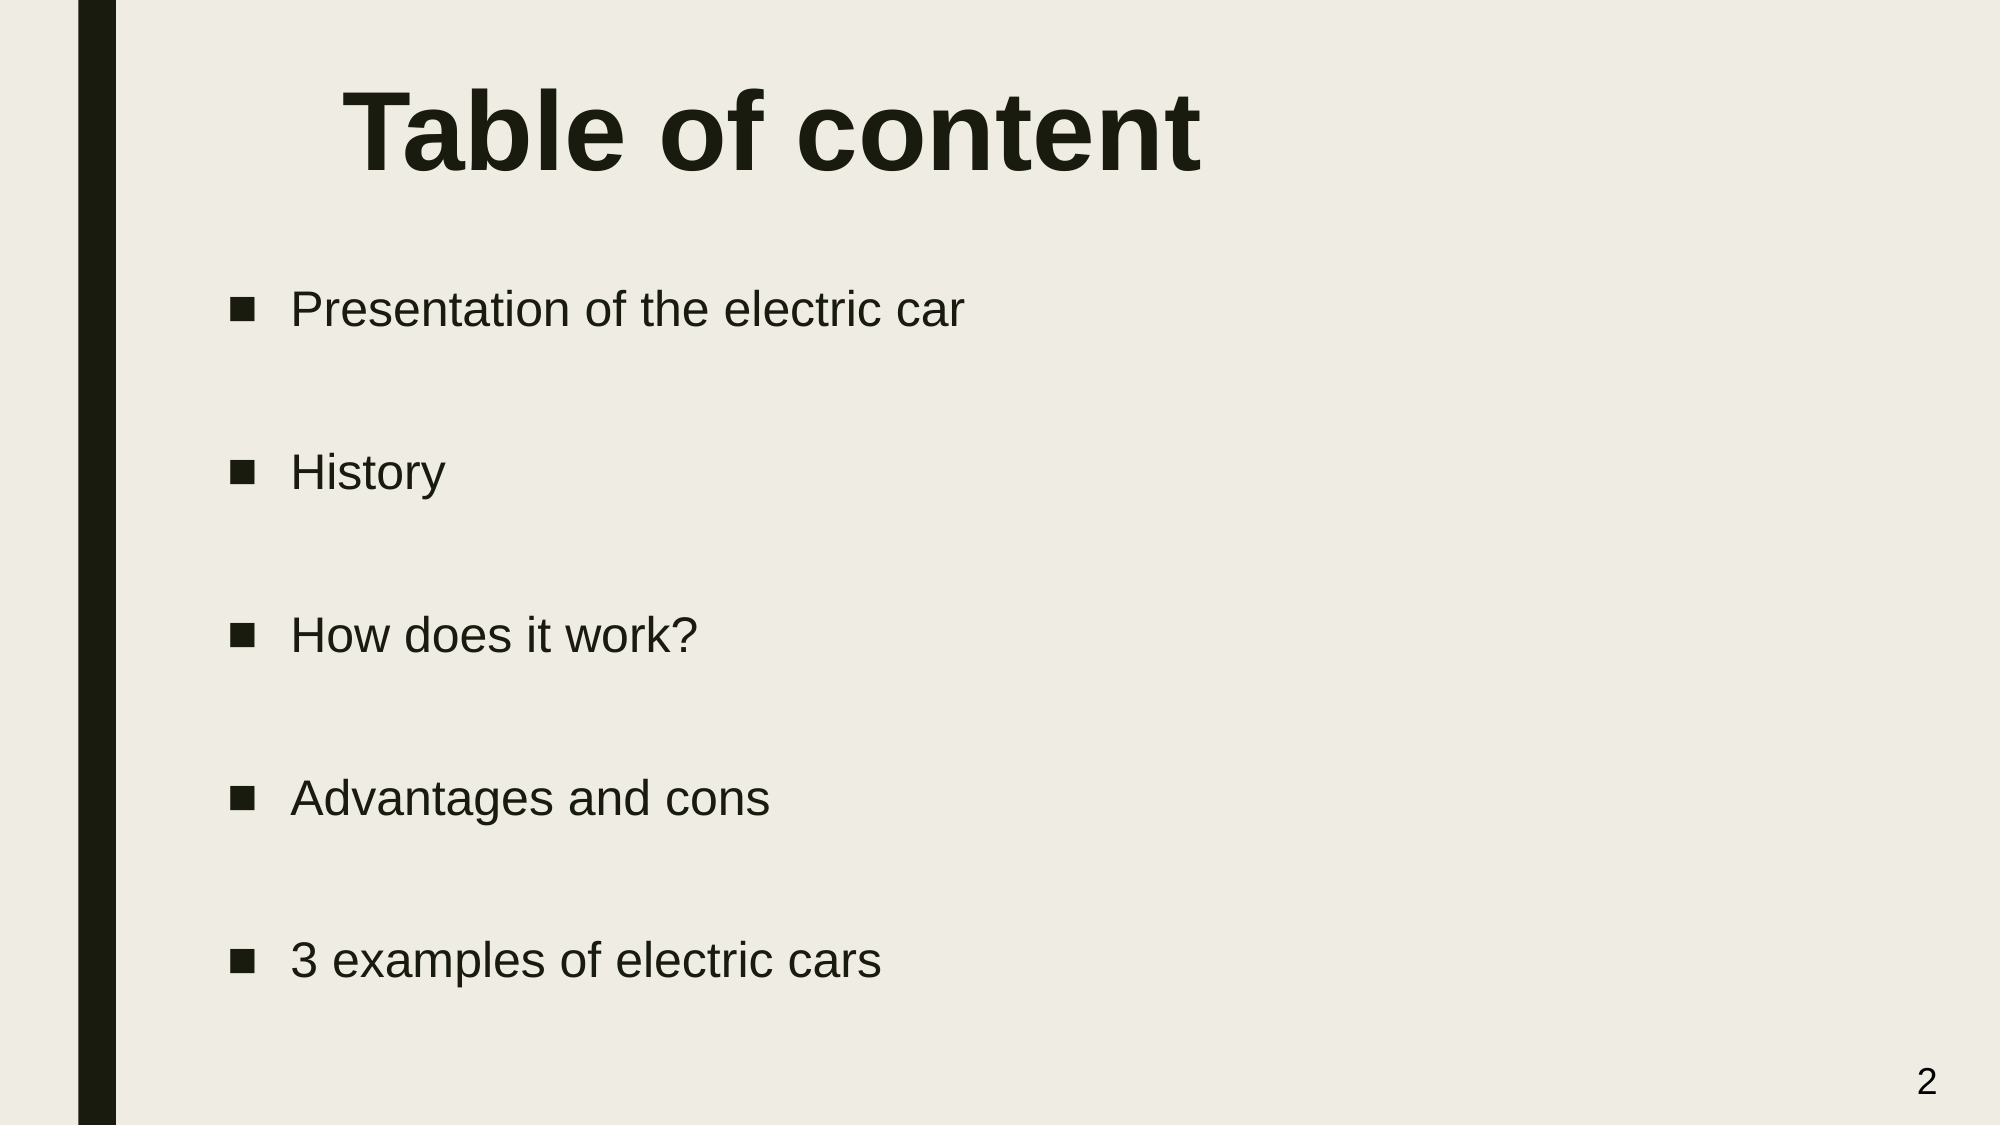

# Table of content
Presentation of the electric car

History

How does it work?

Advantages and cons

3 examples of electric cars
2